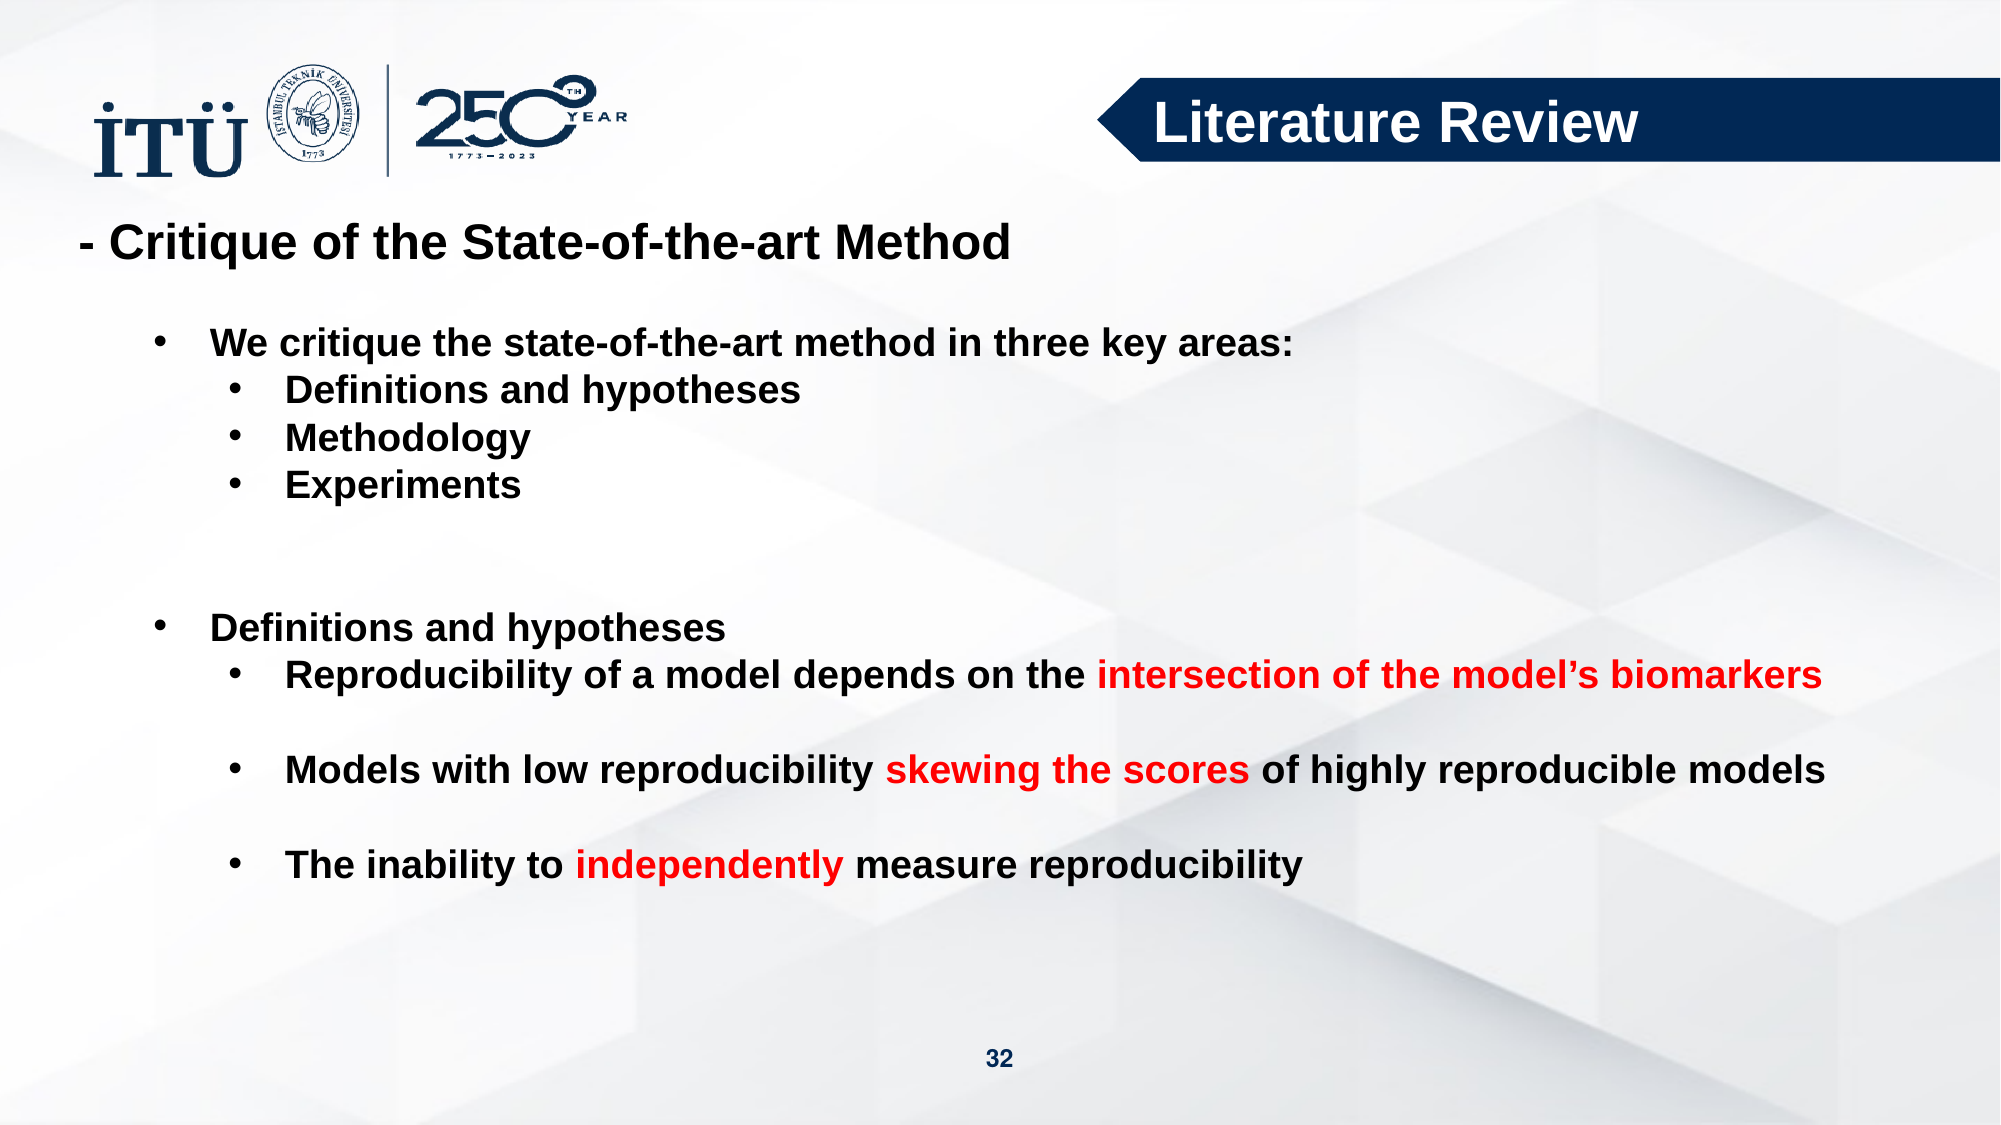

Literature Review
- Critique of the State-of-the-art Method

We critique the state-of-the-art method in three key areas:
Definitions and hypotheses
Methodology
Experiments

Definitions and hypotheses
Reproducibility of a model depends on the intersection of the model’s biomarkers

Models with low reproducibility skewing the scores of highly reproducible models

The inability to independently measure reproducibility

32